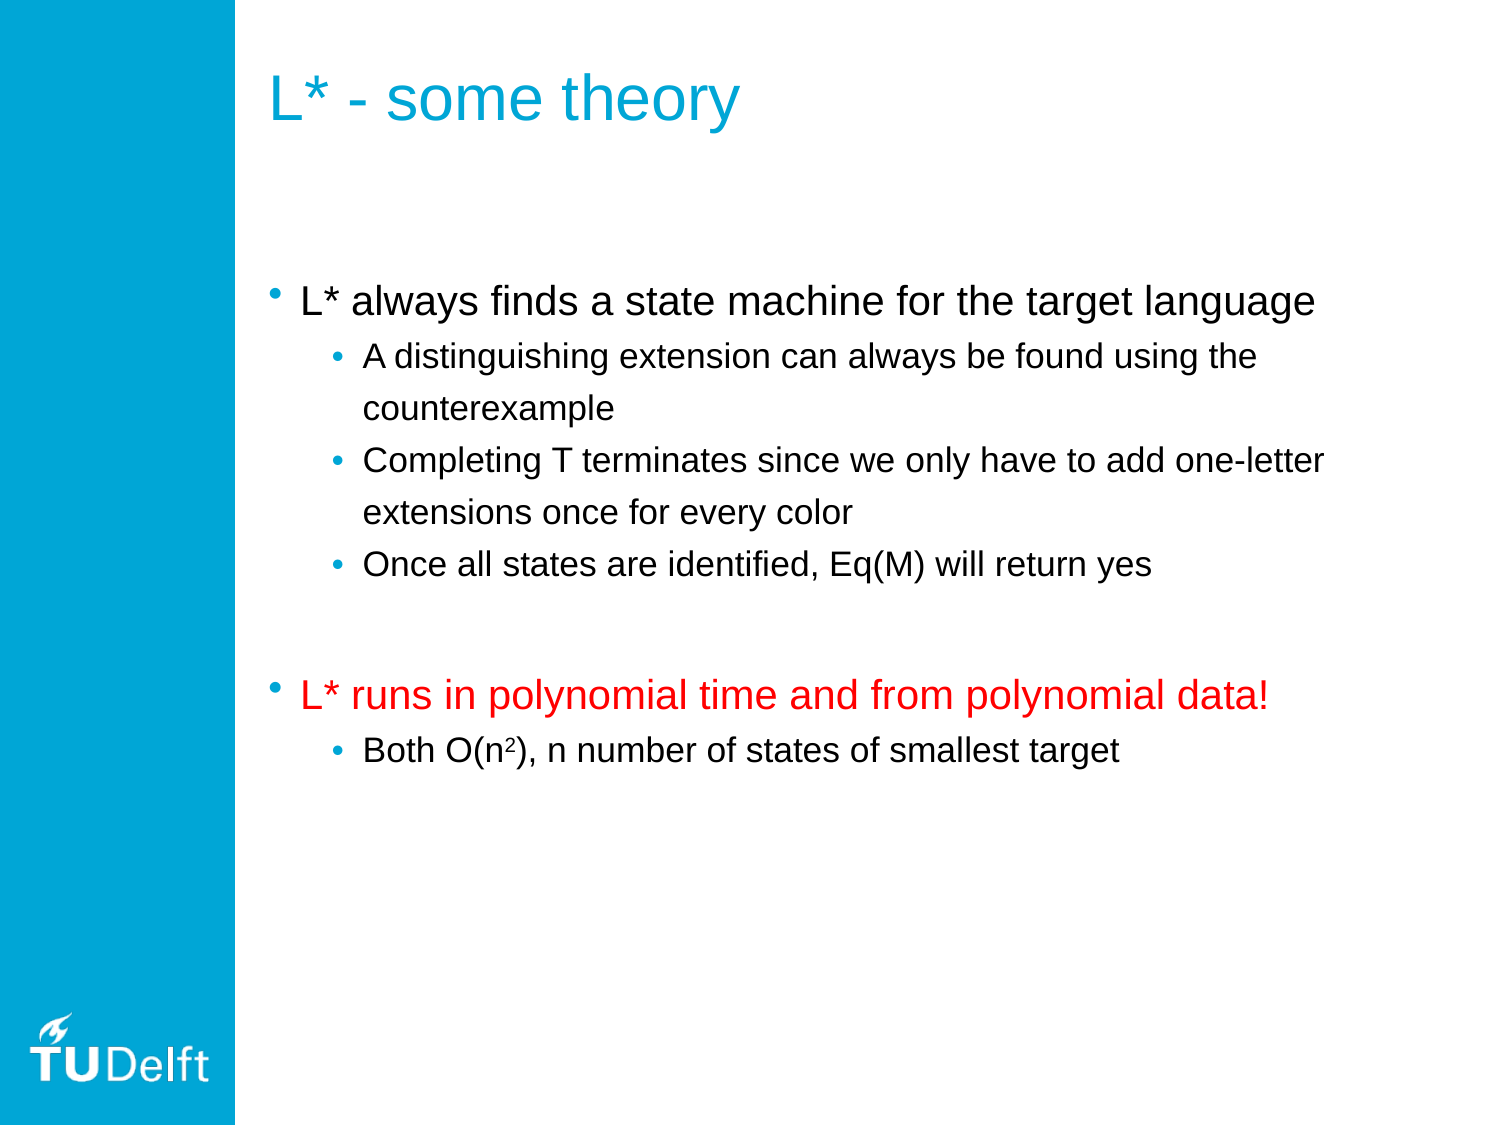

# L* - some theory
L* always finds a state machine for the target language
A distinguishing extension can always be found using the counterexample
Completing T terminates since we only have to add one-letter extensions once for every color
Once all states are identified, Eq(M) will return yes

L* runs in polynomial time and from polynomial data!
Both O(n2), n number of states of smallest target